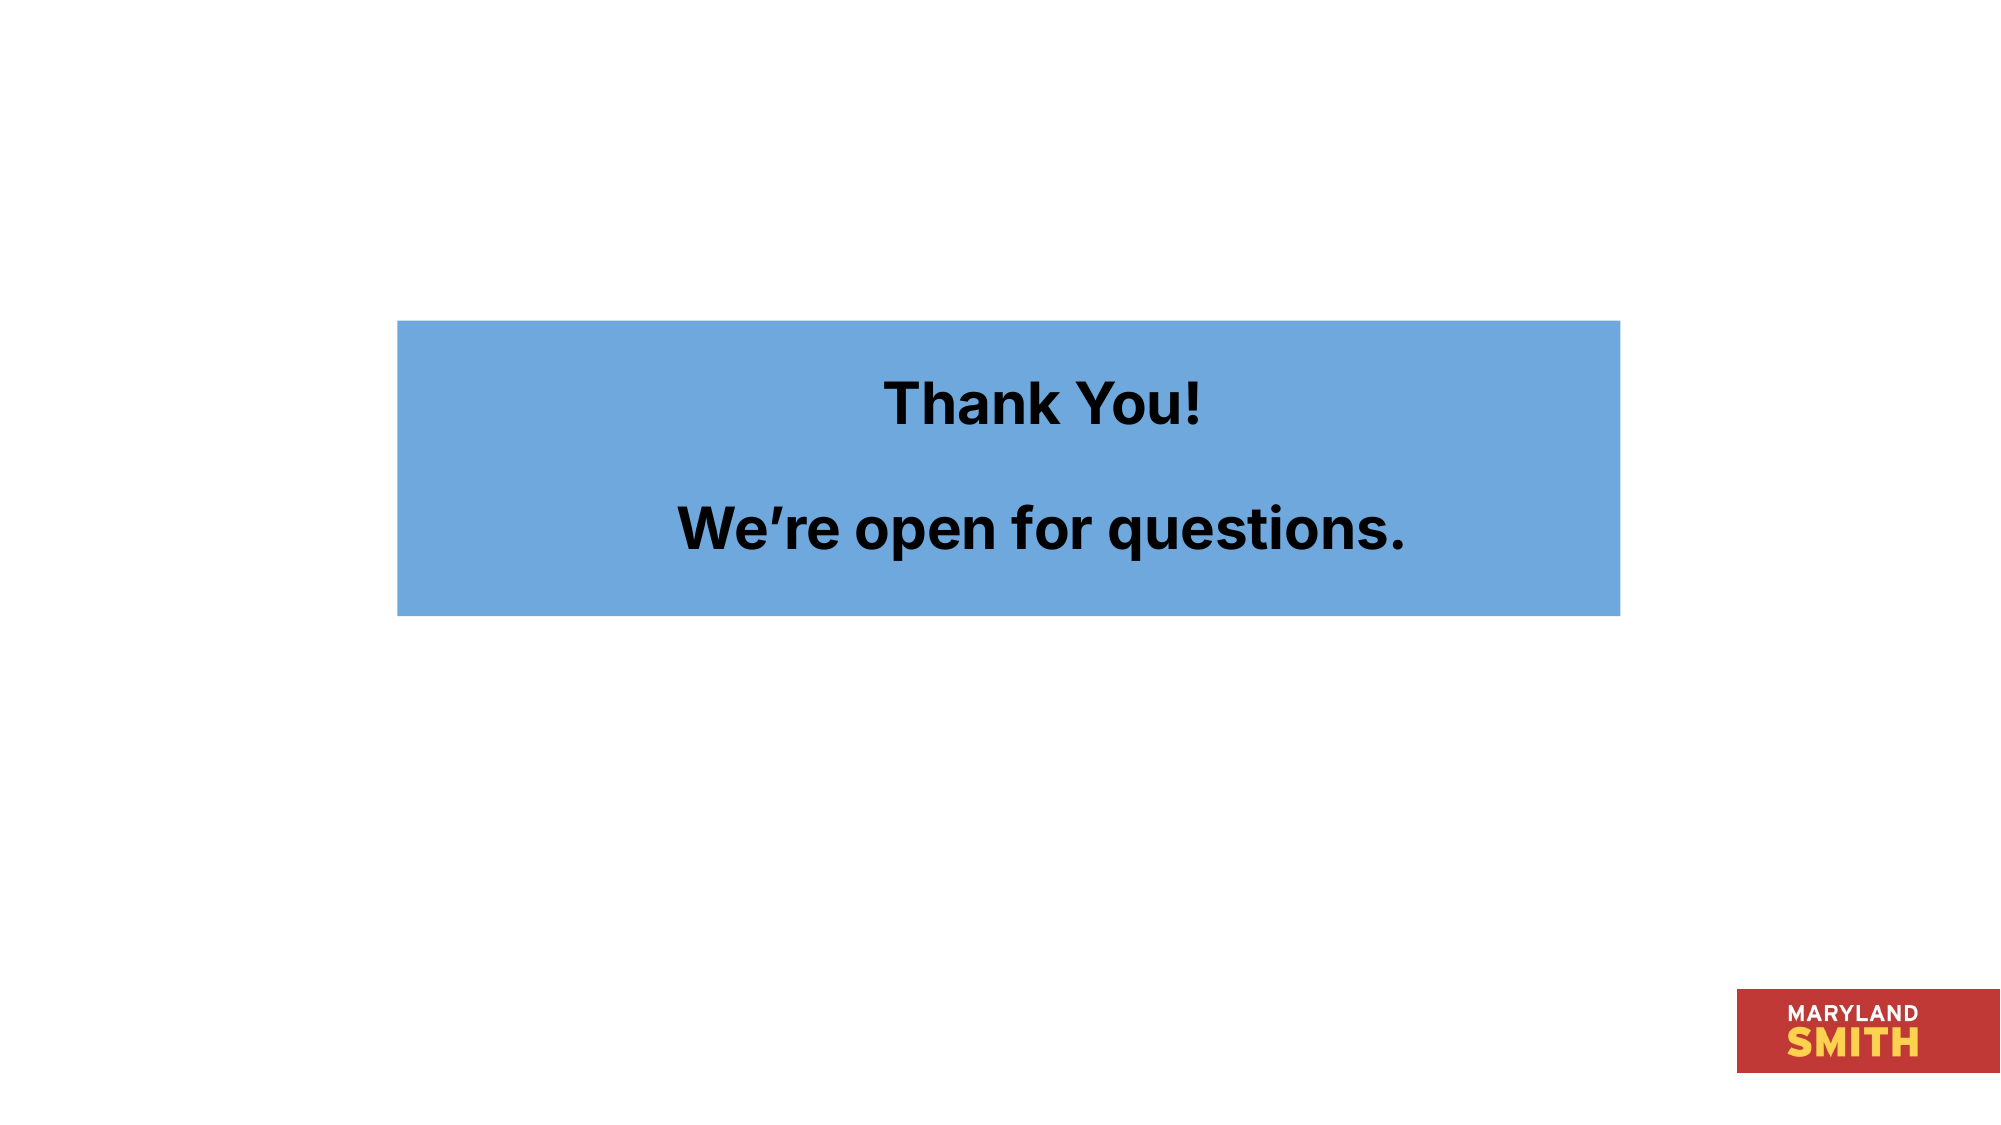

# Thank You! We’re open for questions.